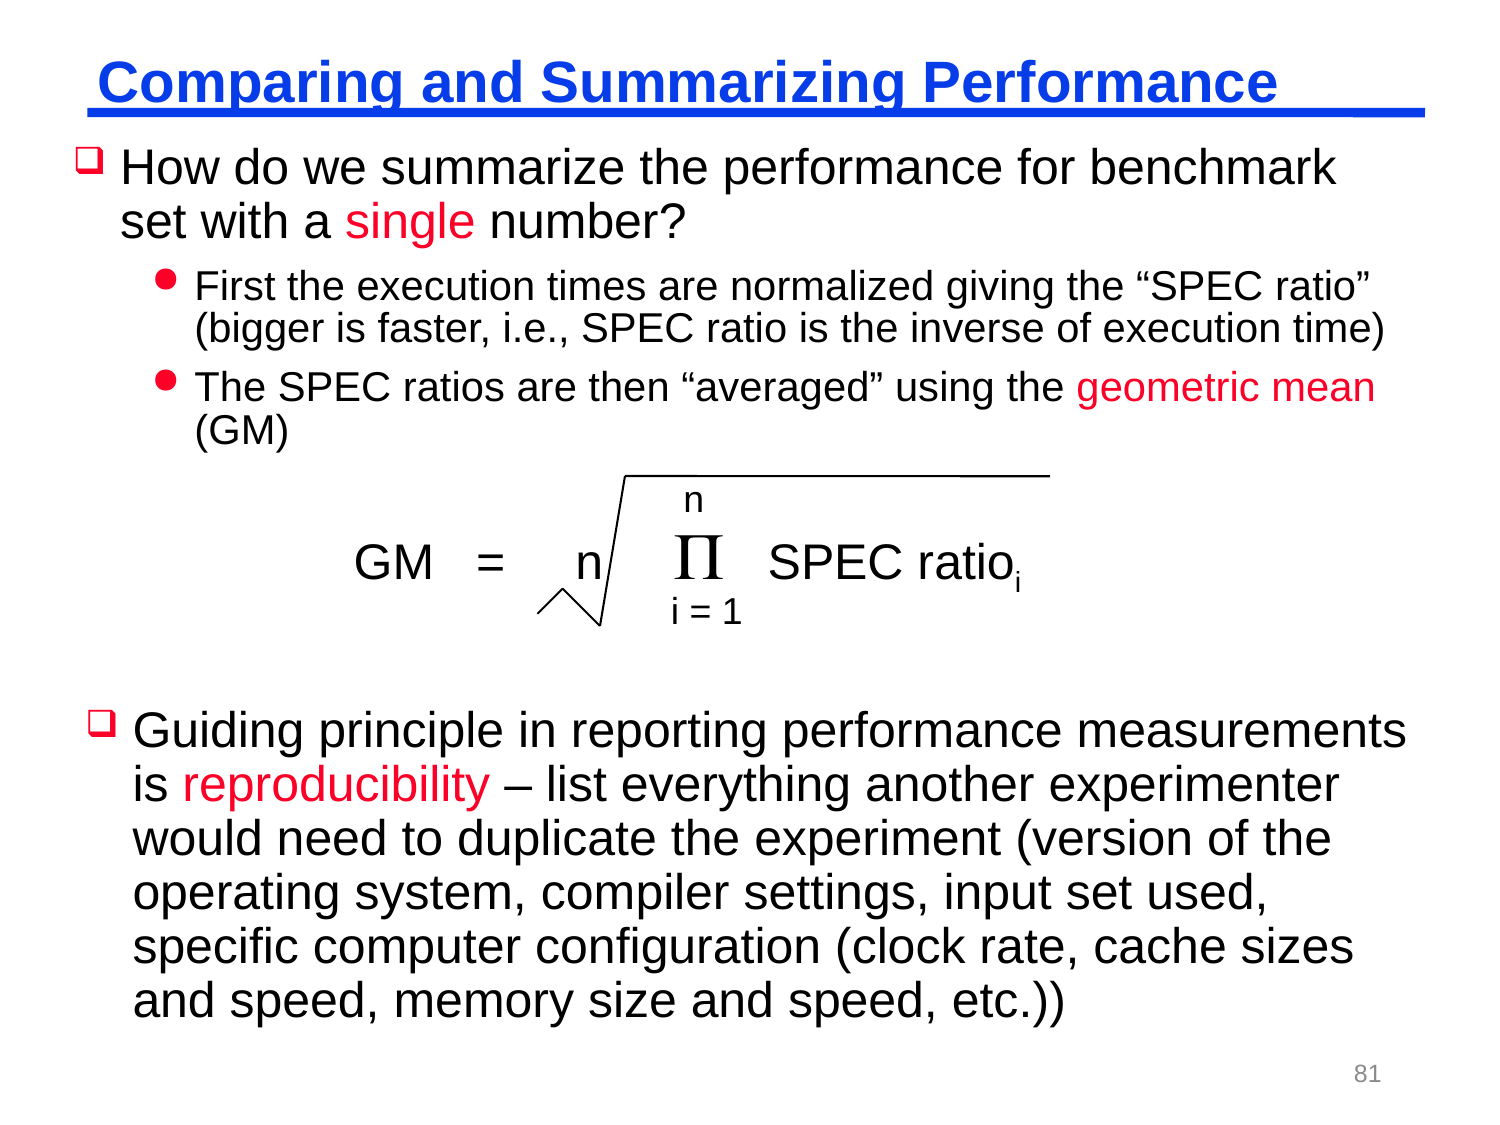

# Comparing and Summarizing Performance
How do we summarize the performance for benchmark set with a single number?
First the execution times are normalized giving the “SPEC ratio” (bigger is faster, i.e., SPEC ratio is the inverse of execution time)
The SPEC ratios are then “averaged” using the geometric mean (GM)
 n
    GM   =     n     Π   SPEC ratioi
 i = 1
Guiding principle in reporting performance measurements is reproducibility – list everything another experimenter would need to duplicate the experiment (version of the operating system, compiler settings, input set used, specific computer configuration (clock rate, cache sizes and speed, memory size and speed, etc.))
81